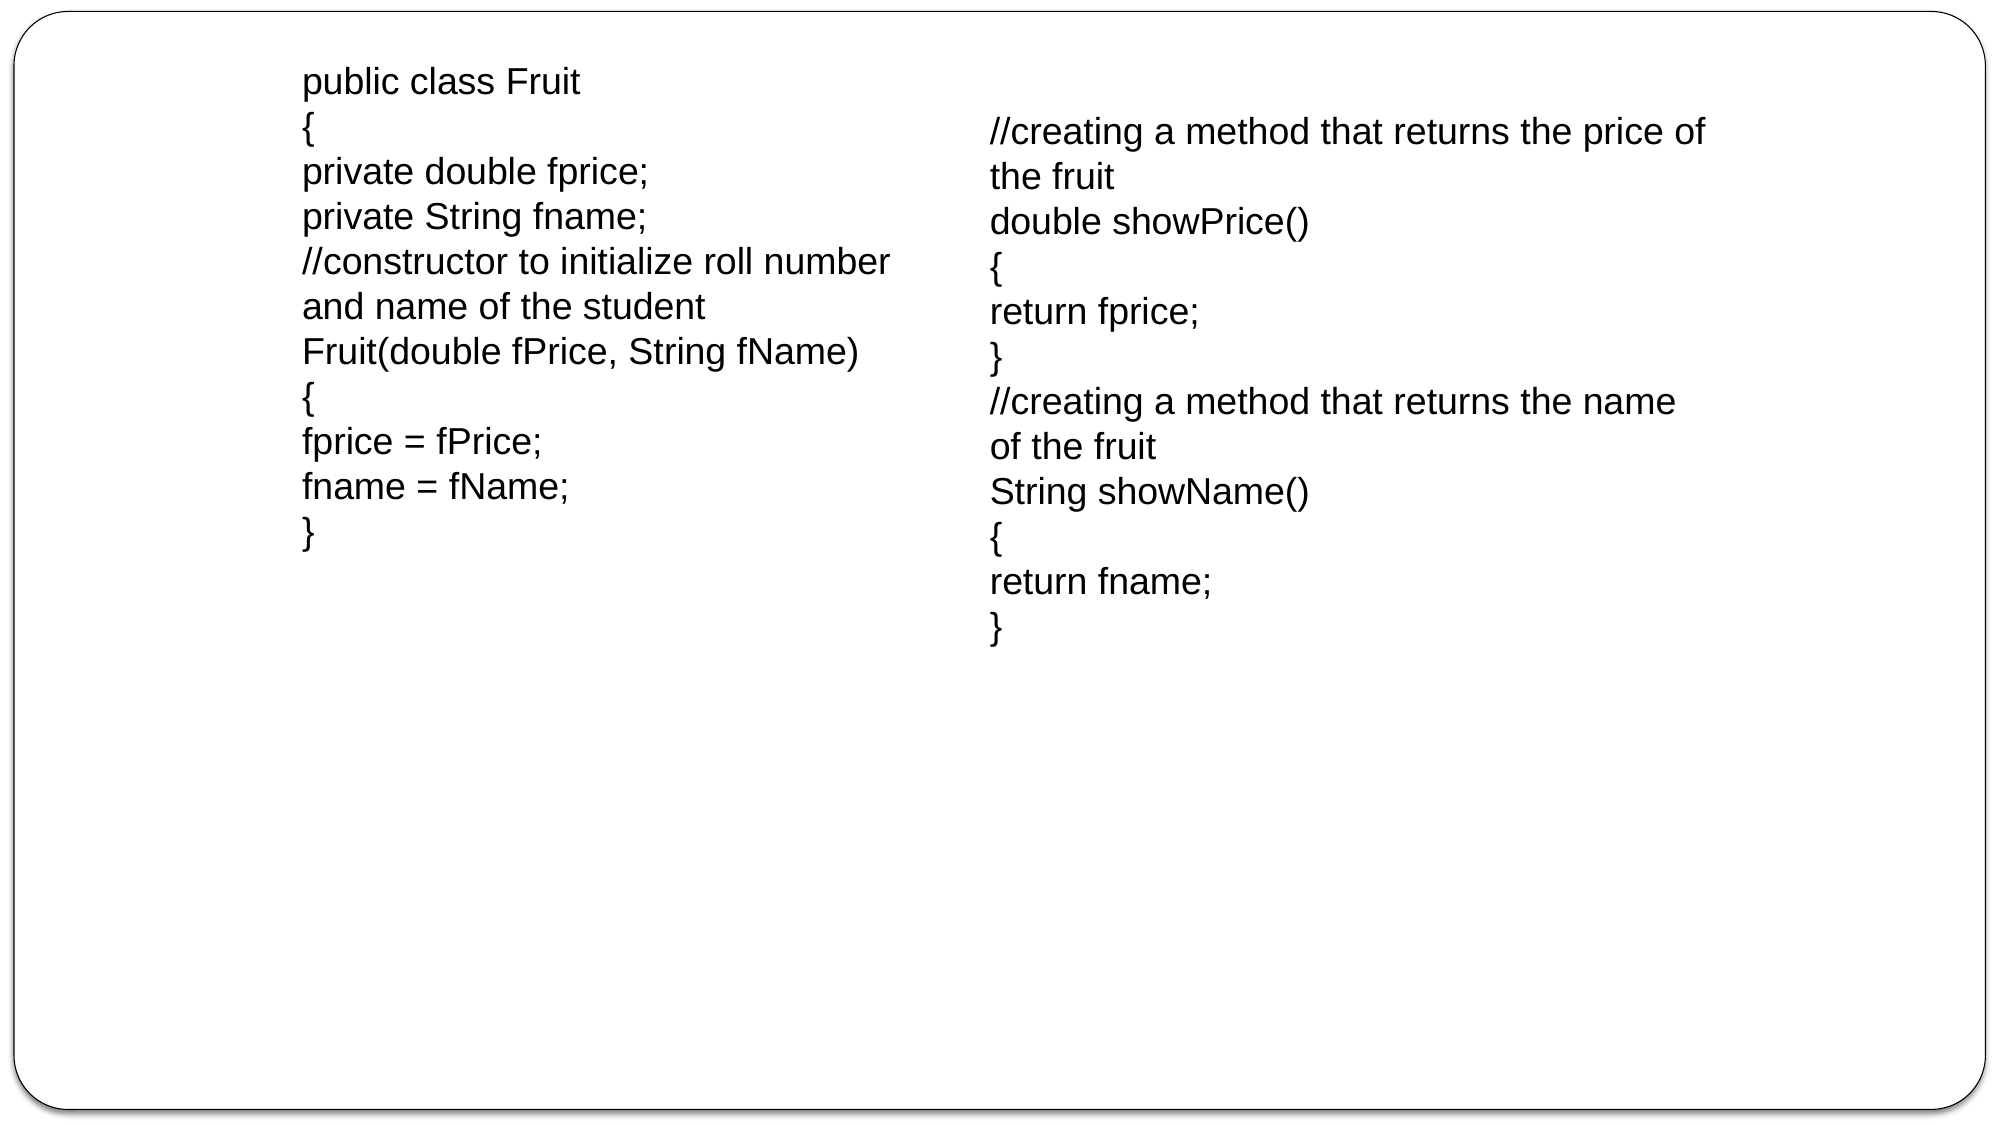

public class Fruit
{
private double fprice;
private String fname;
//constructor to initialize roll number
and name of the student
Fruit(double fPrice, String fName)
{
fprice = fPrice;
fname = fName;
}
//creating a method that returns the price of the fruit
double showPrice()
{
return fprice;
}
//creating a method that returns the name of the fruit
String showName()
{
return fname;
}